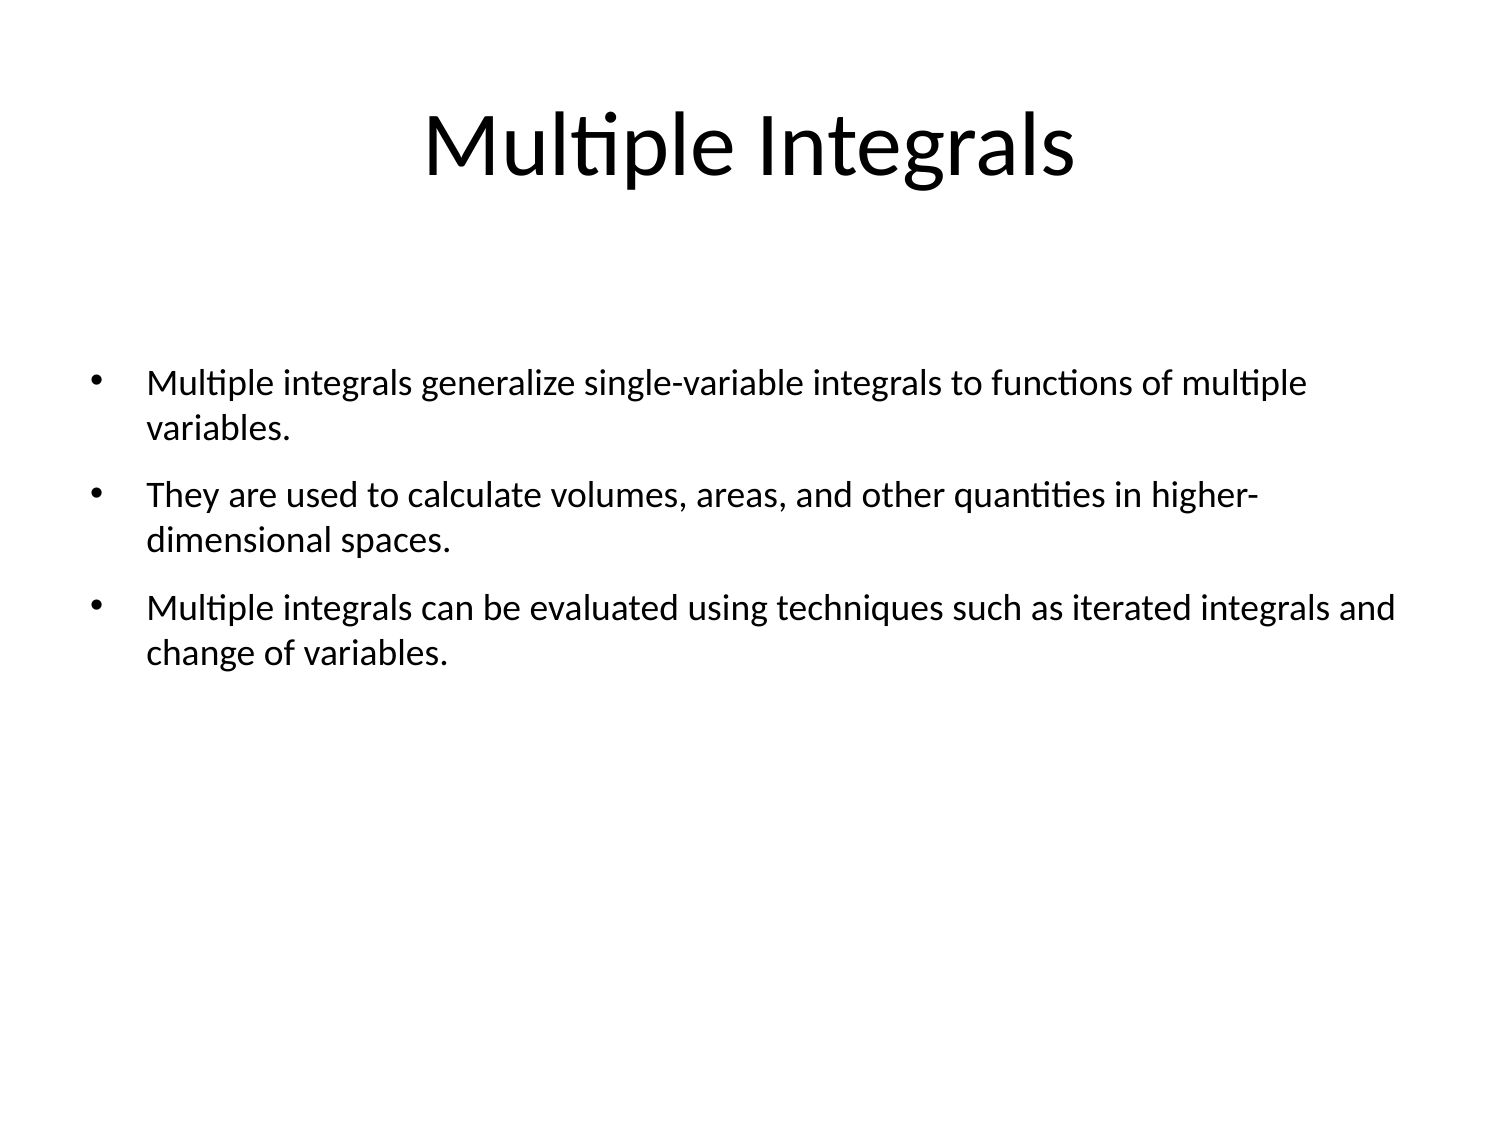

# Multiple Integrals

Multiple integrals generalize single-variable integrals to functions of multiple variables.
They are used to calculate volumes, areas, and other quantities in higher-dimensional spaces.
Multiple integrals can be evaluated using techniques such as iterated integrals and change of variables.